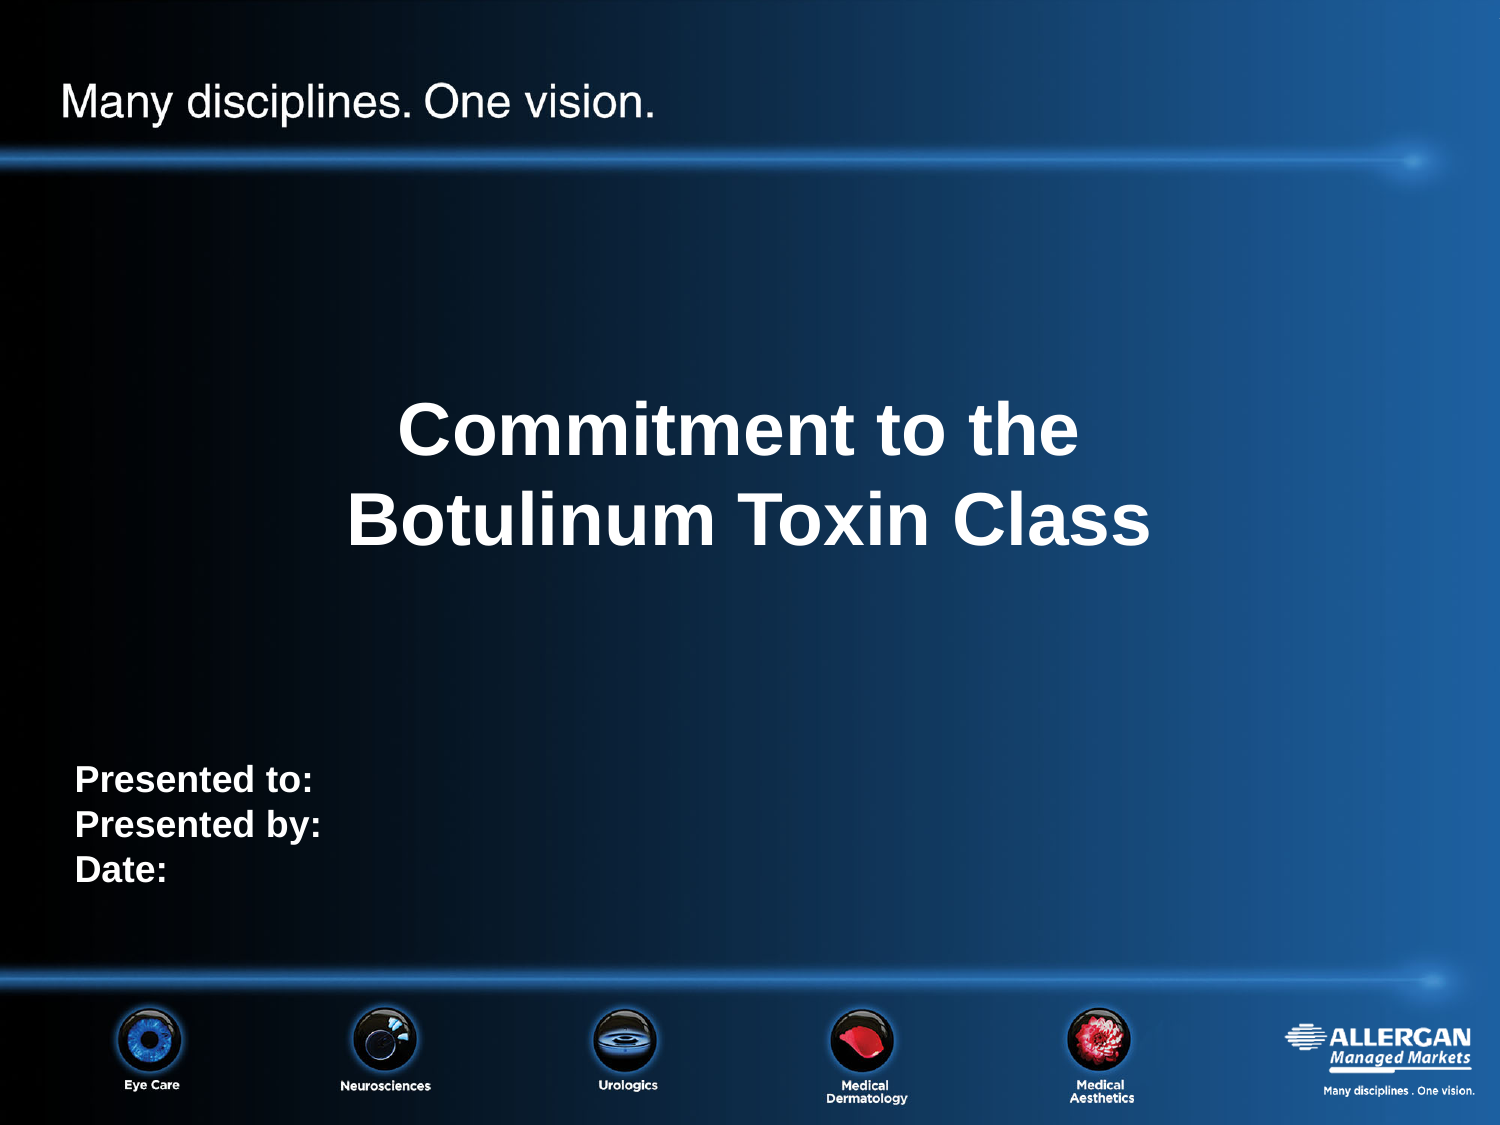

# Commitment to the Botulinum Toxin Class
Presented to:
Presented by:
Date: